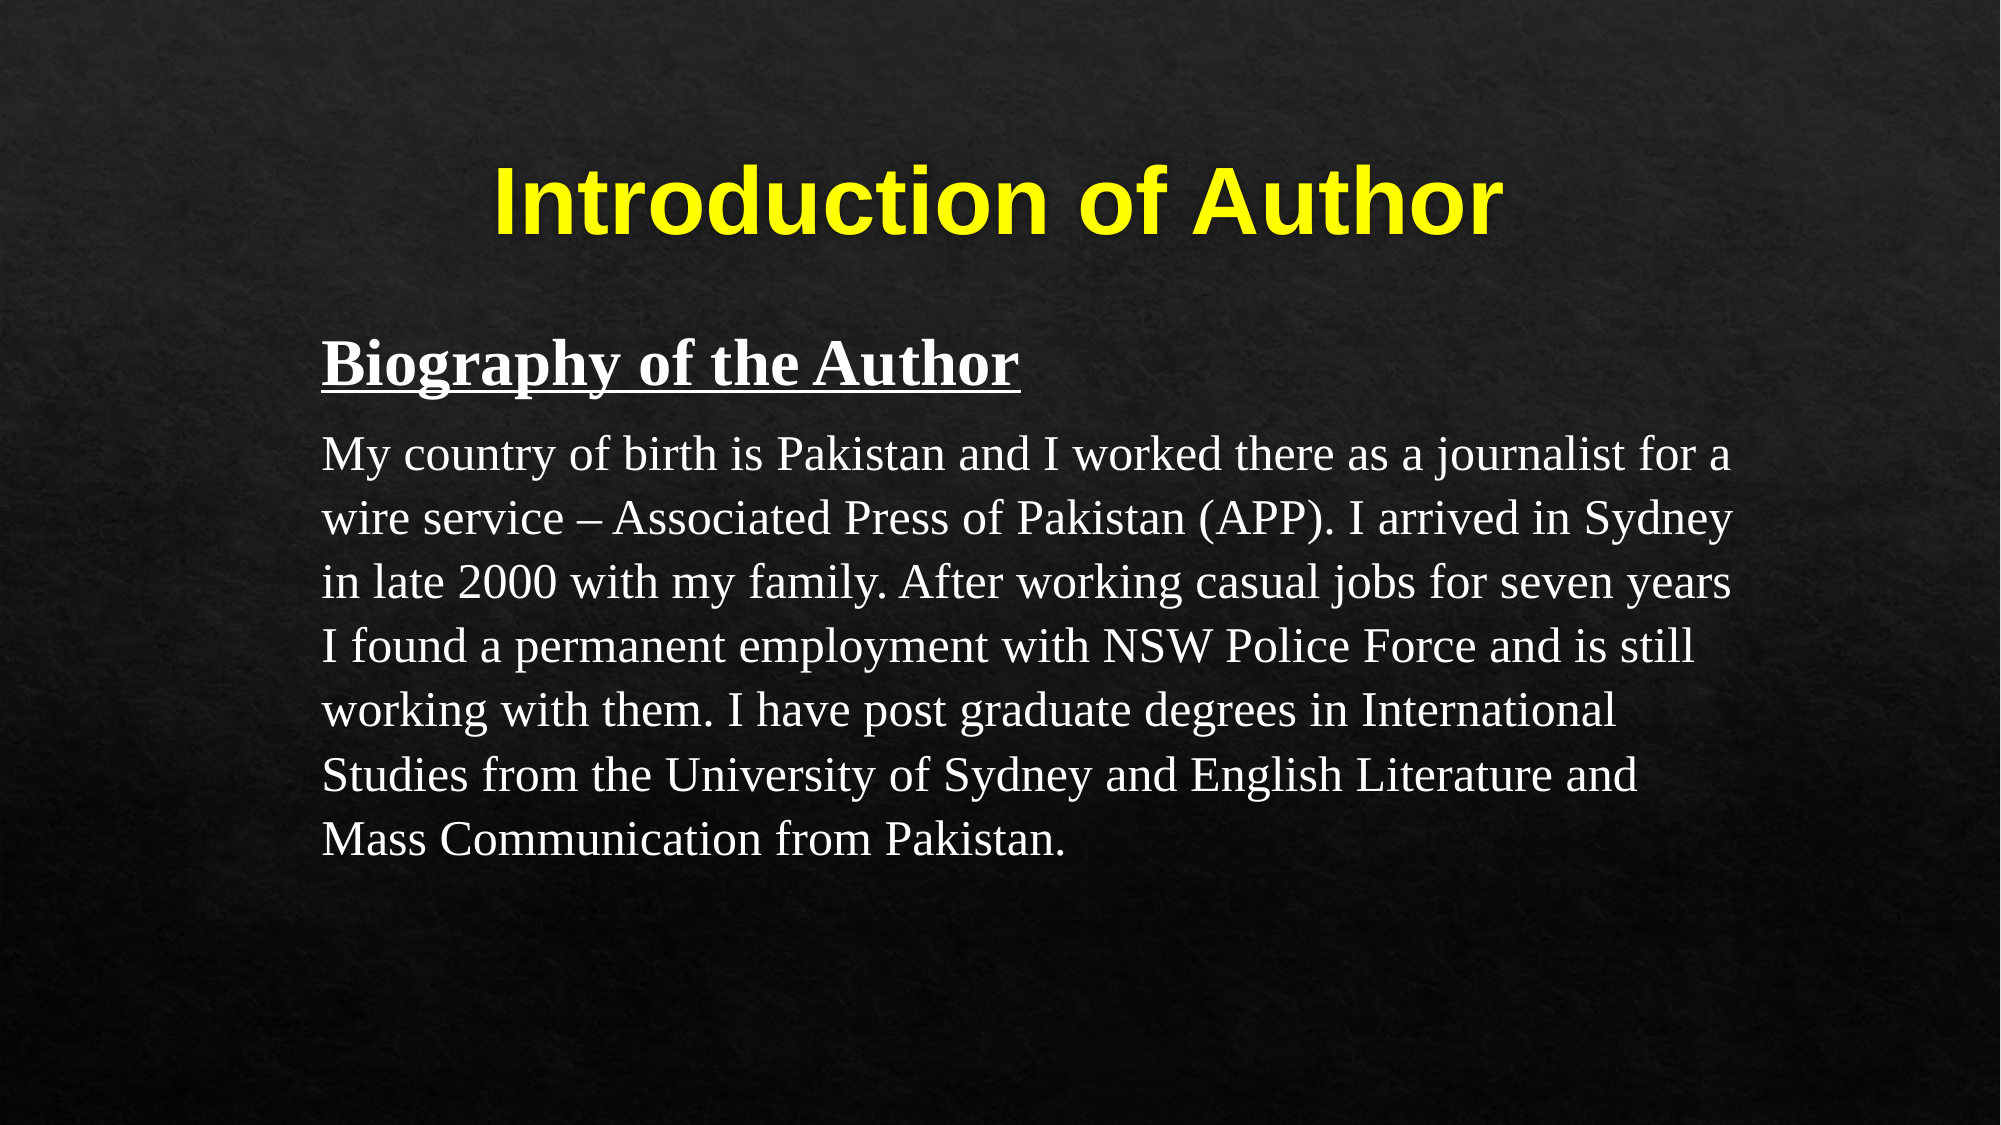

# Introduction of Author
Biography of the Author
My country of birth is Pakistan and I worked there as a journalist for a wire service – Associated Press of Pakistan (APP). I arrived in Sydney in late 2000 with my family. After working casual jobs for seven years I found a permanent employment with NSW Police Force and is still working with them. I have post graduate degrees in International Studies from the University of Sydney and English Literature and Mass Communication from Pakistan.